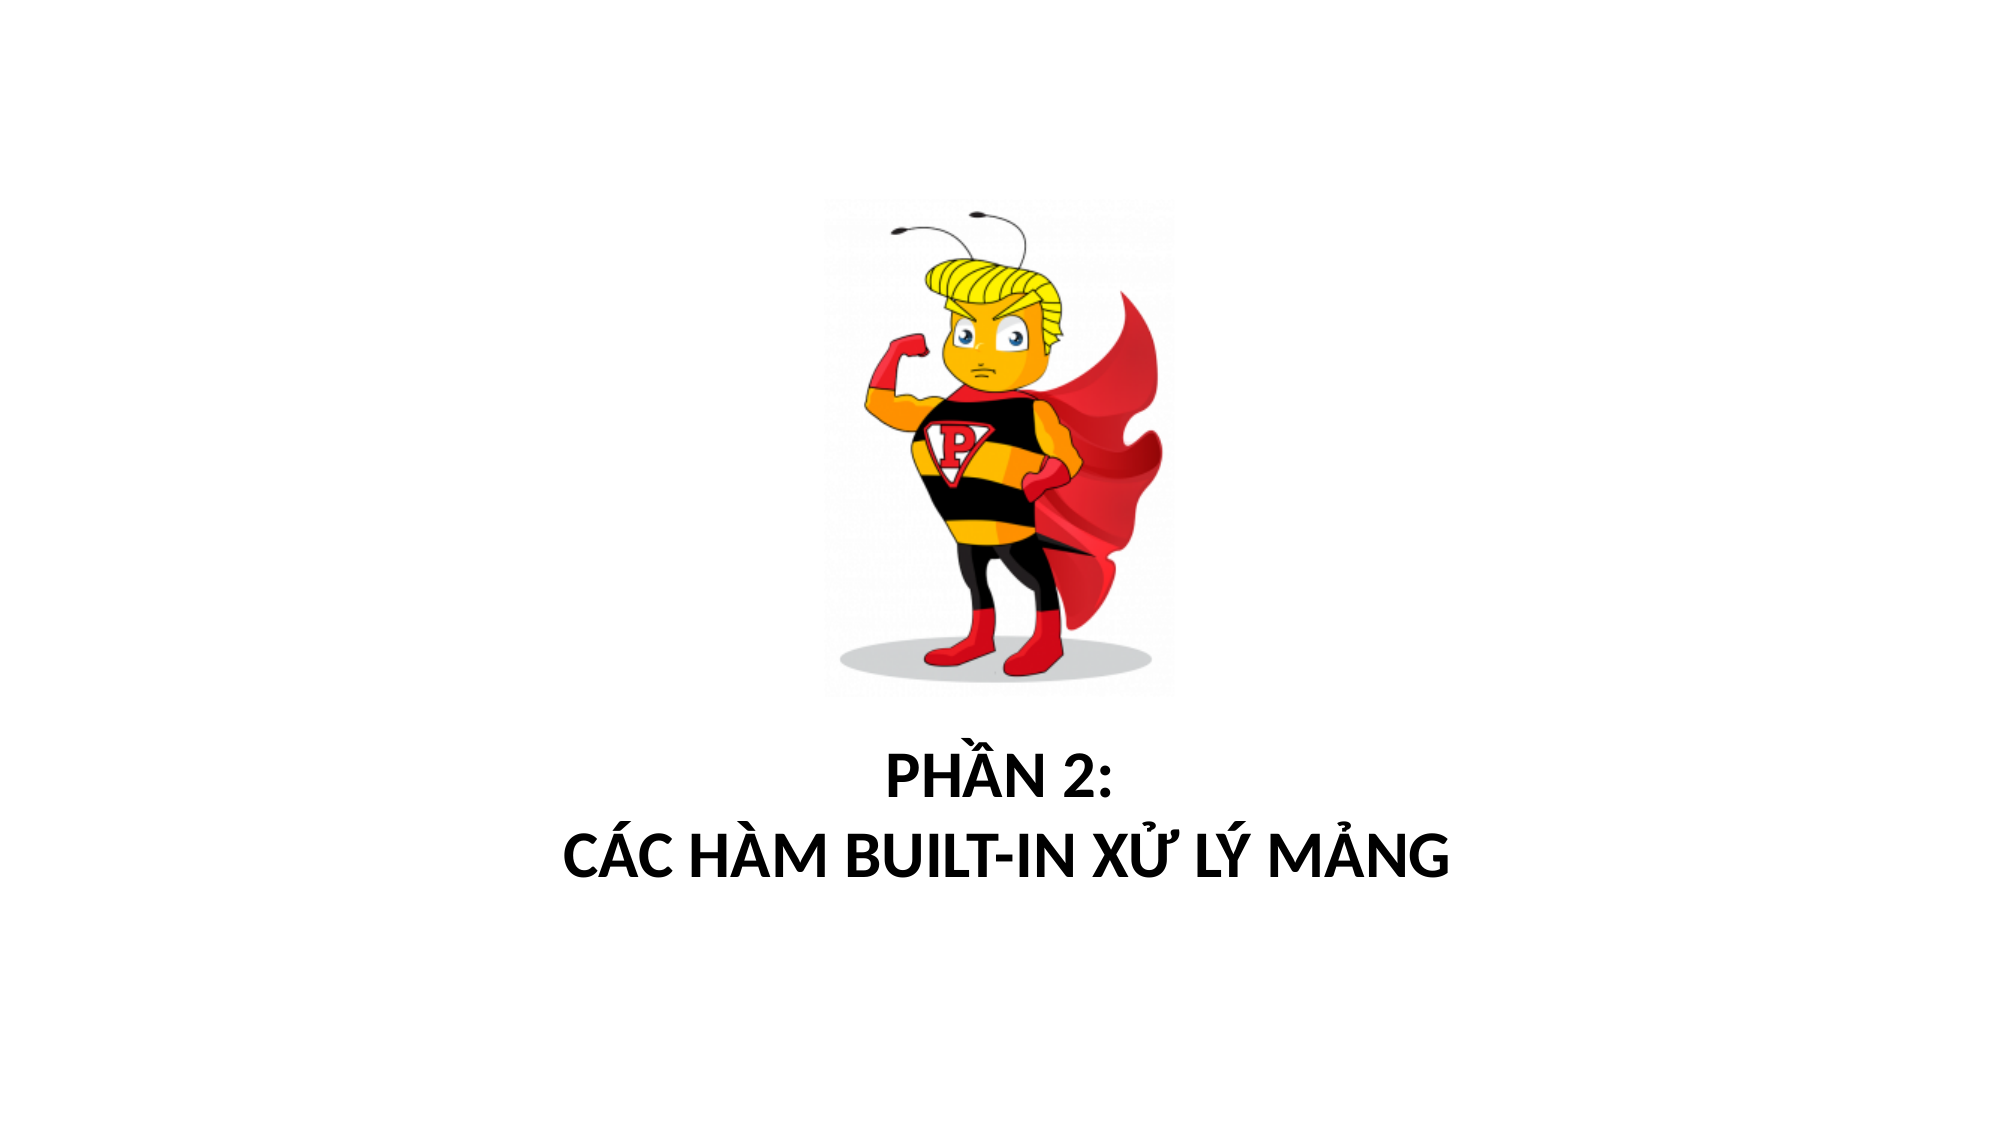

# PHẦN 2: CÁC HÀM BUILT-IN XỬ LÝ MẢNG